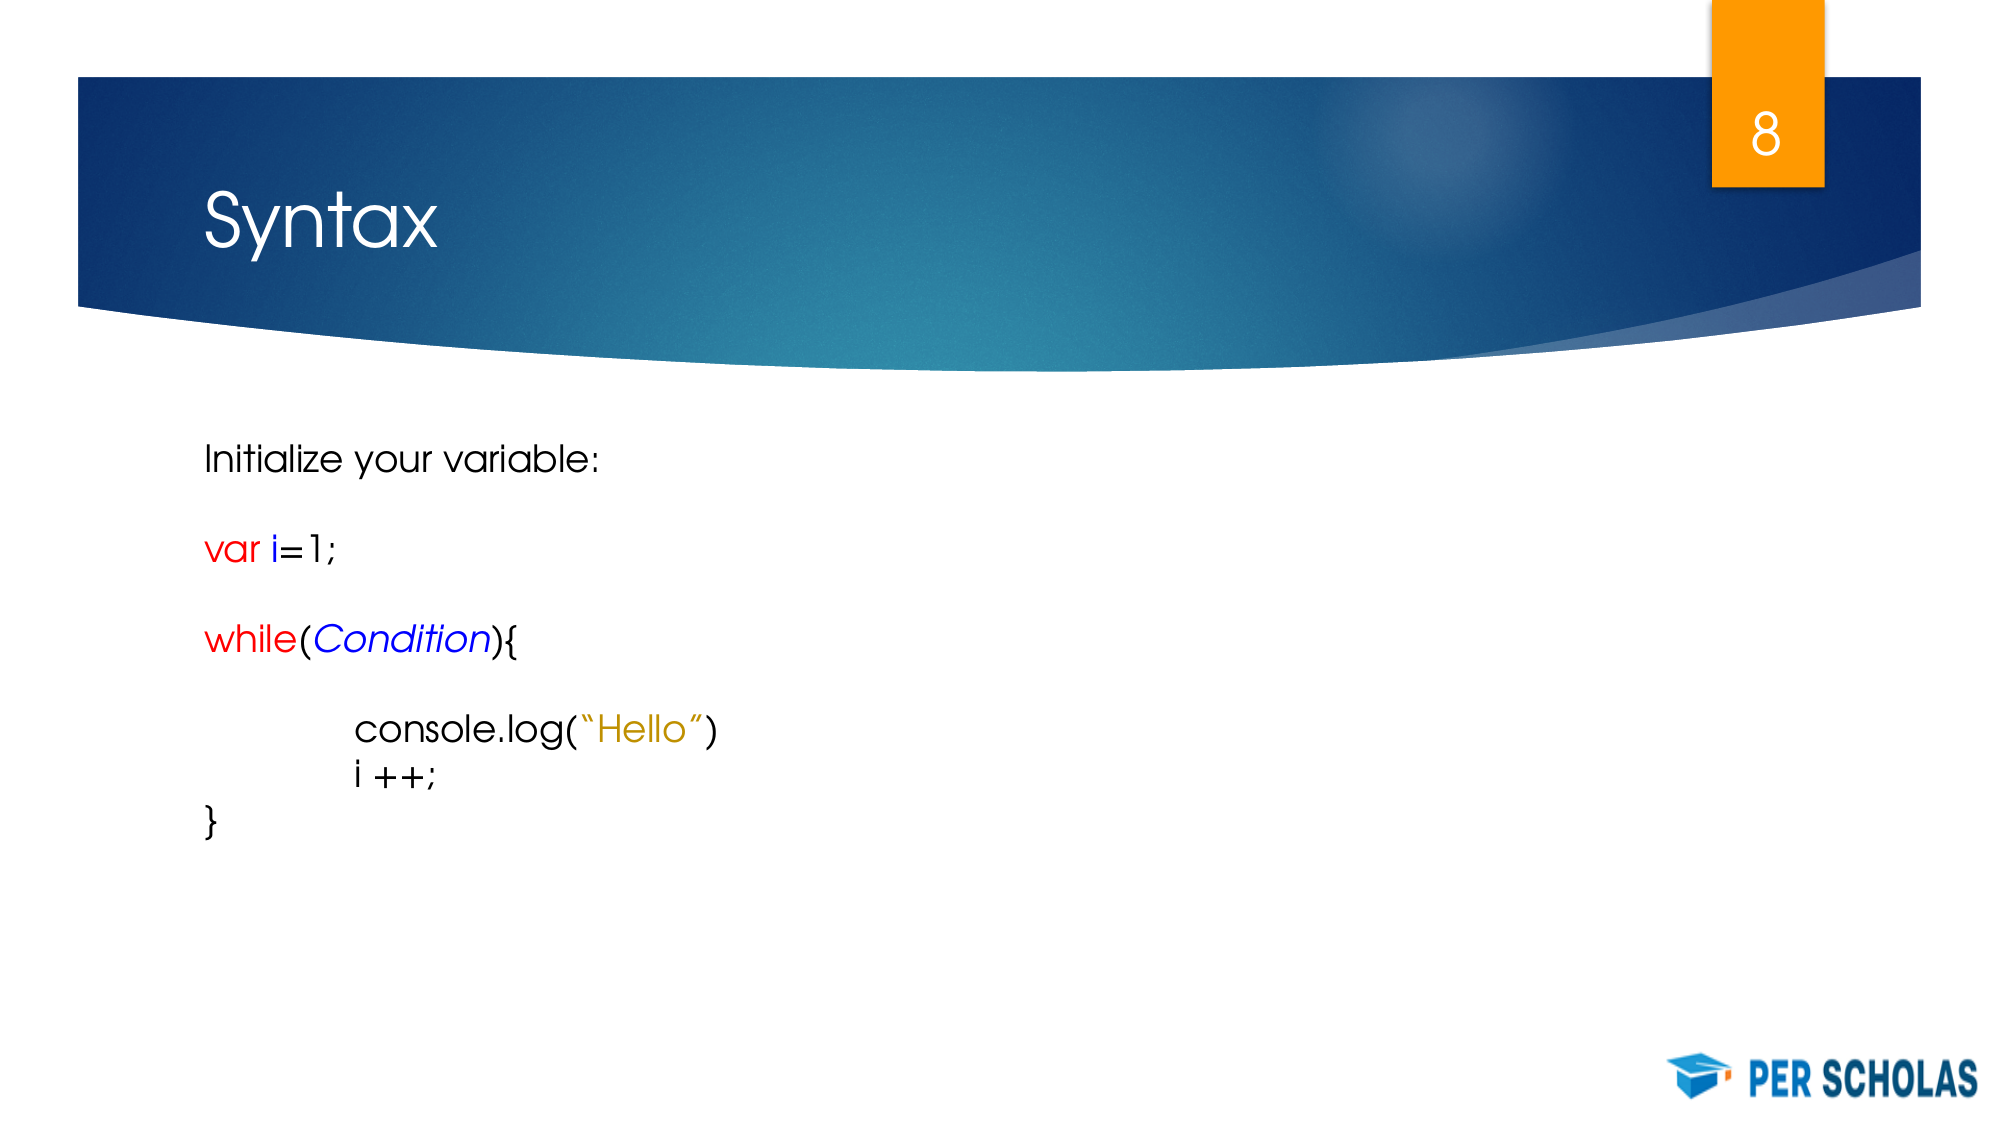

8
# Syntax
Initialize your variable:
var i=1;

while(Condition){

	console.log(“Hello”)
	i ++;
}